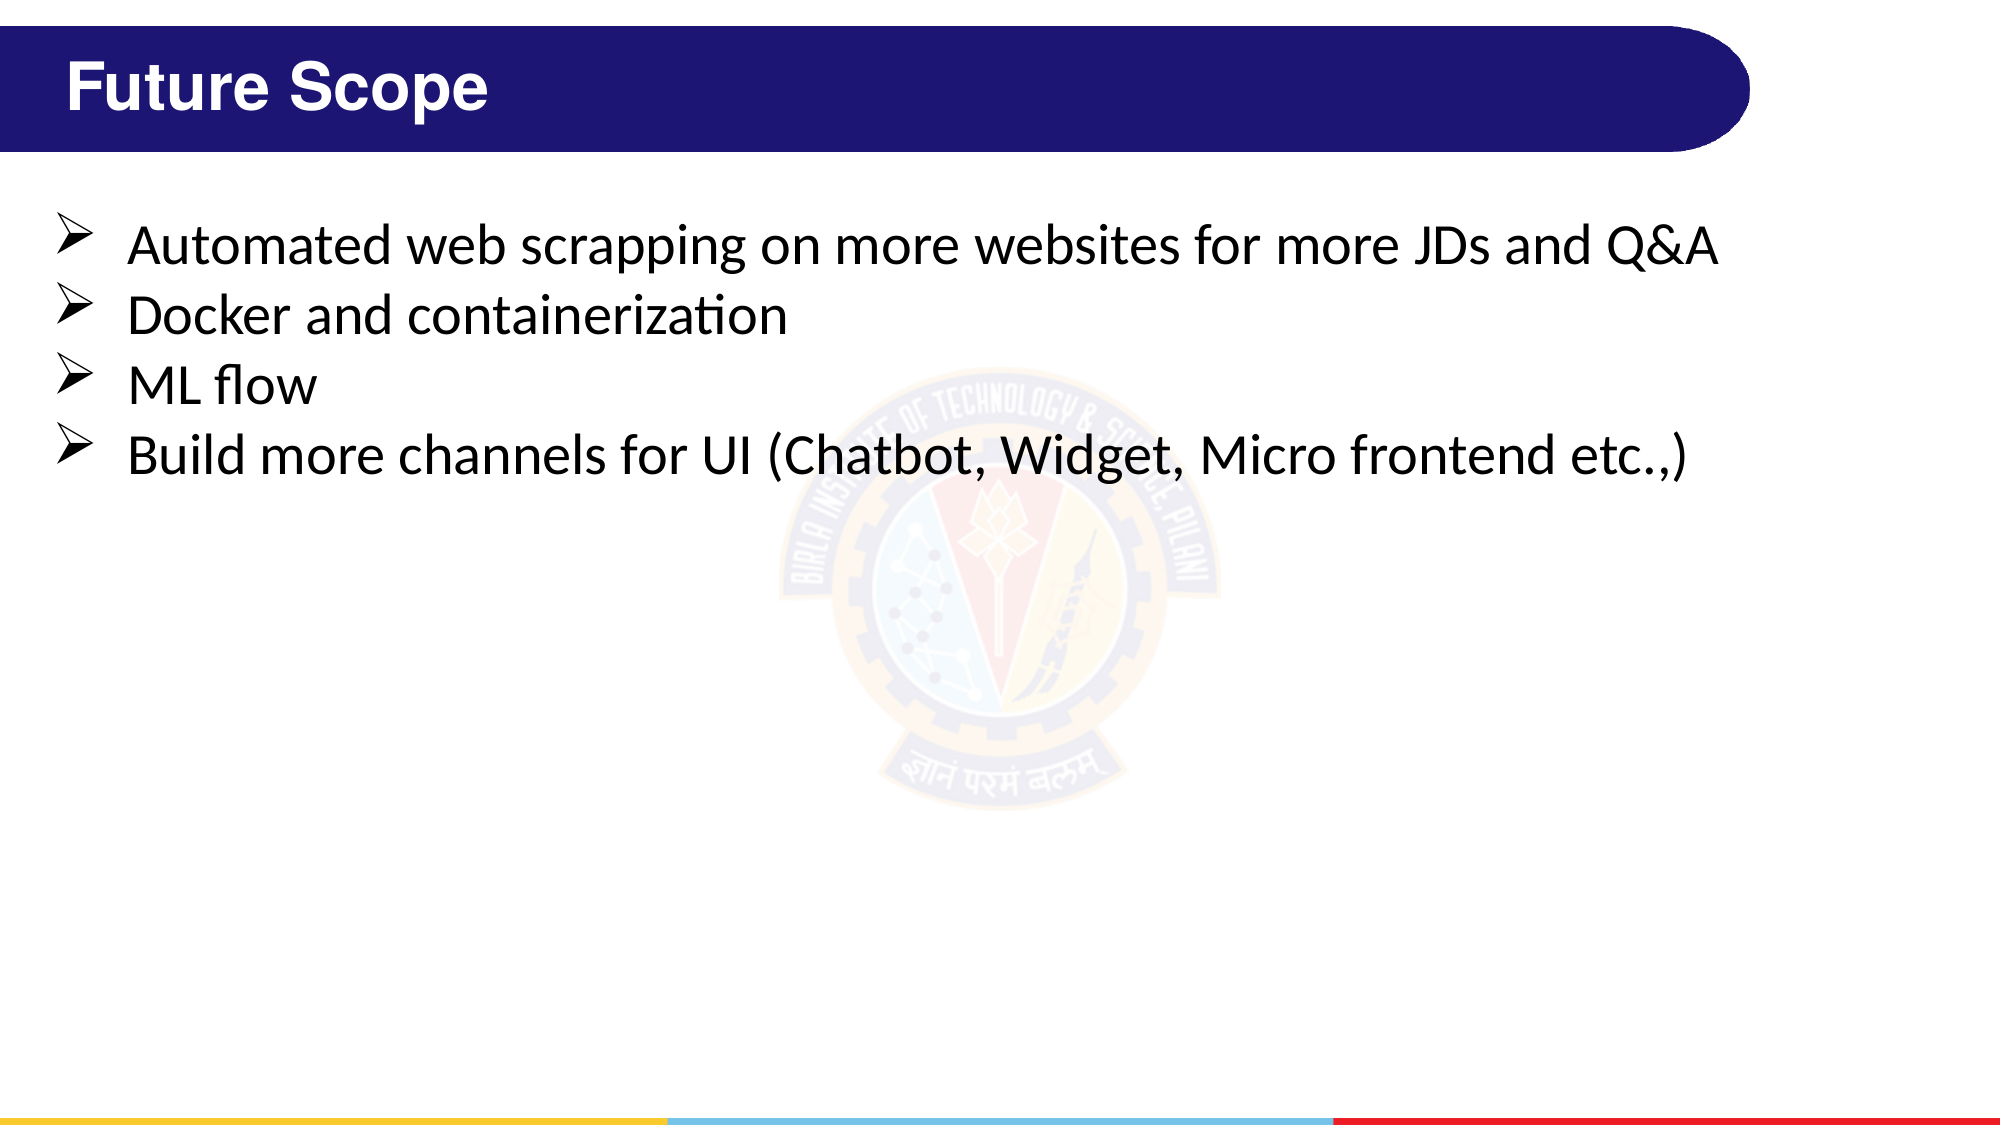

# Future Scope
Automated web scrapping on more websites for more JDs and Q&A
Docker and containerization
ML flow
Build more channels for UI (Chatbot, Widget, Micro frontend etc.,)